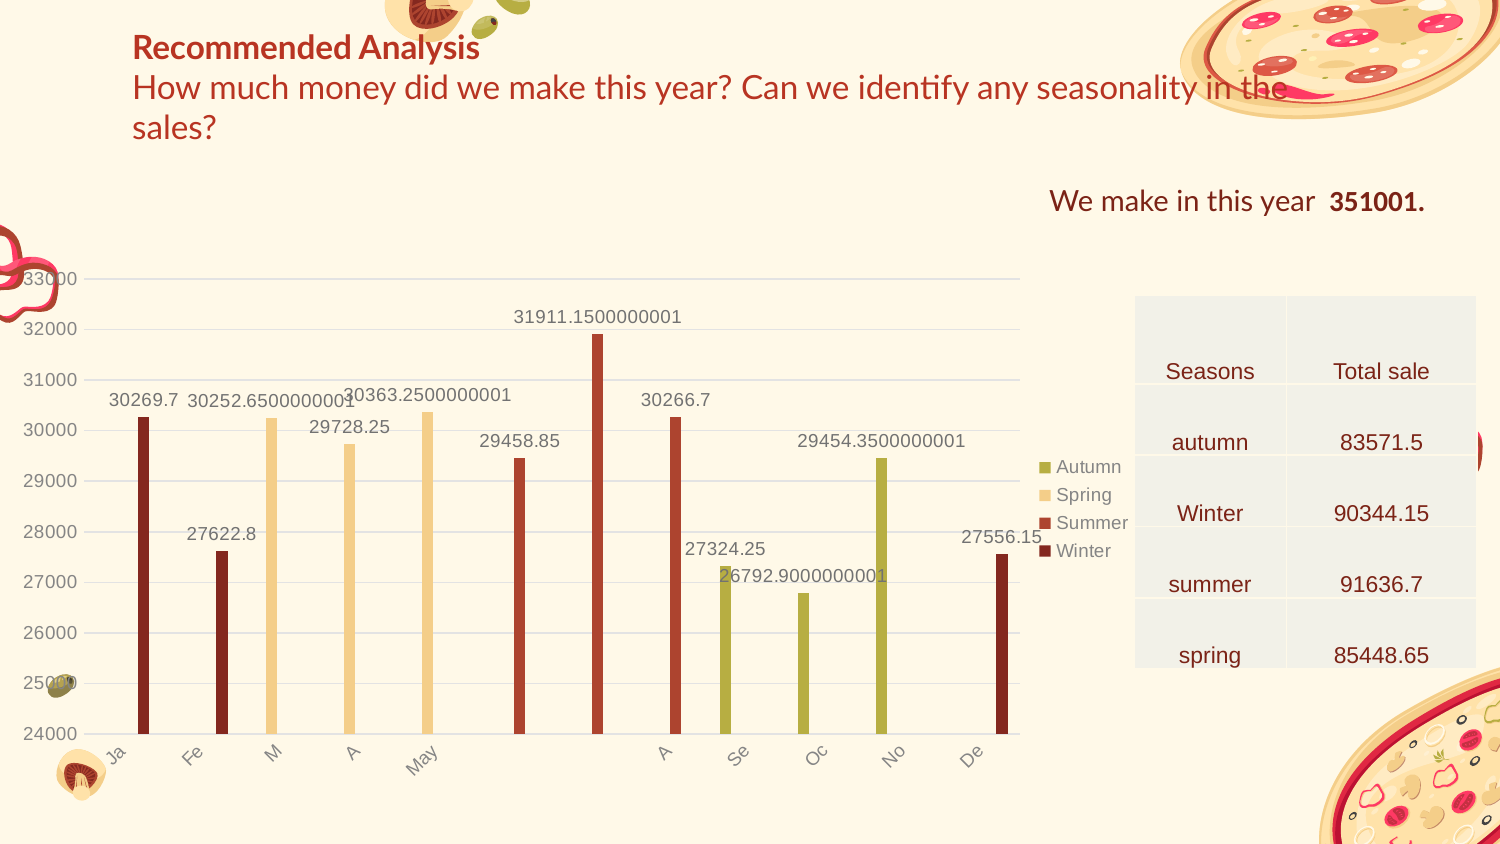

# Recommended Analysis How much money did we make this year? Can we identify any seasonality in the sales?
We make in this year  351001.

### Chart

| Category | Autumn | Spring | Summer | Winter |
|---|---|---|---|---|
| January | None | None | None | 30269.700000000048 |
| February | None | None | None | 27622.800000000043 |
| March | None | 30252.650000000052 | None | None |
| April | None | 29728.250000000047 | None | None |
| May | None | 30363.25000000005 | None | None |
| June | None | None | 29458.850000000042 | None |
| July | None | None | 31911.15000000005 | None |
| August | None | None | 30266.700000000048 | None |
| September | 27324.250000000025 | None | None | None |
| October | 26792.90000000005 | None | None | None |
| November | 29454.350000000053 | None | None | None |
| December | None | None | None | 27556.150000000034 |
| Seasons | Total sale |
| --- | --- |
| autumn | 83571.5 |
| Winter | 90344.15 |
| summer | 91636.7 |
| spring | 85448.65 |